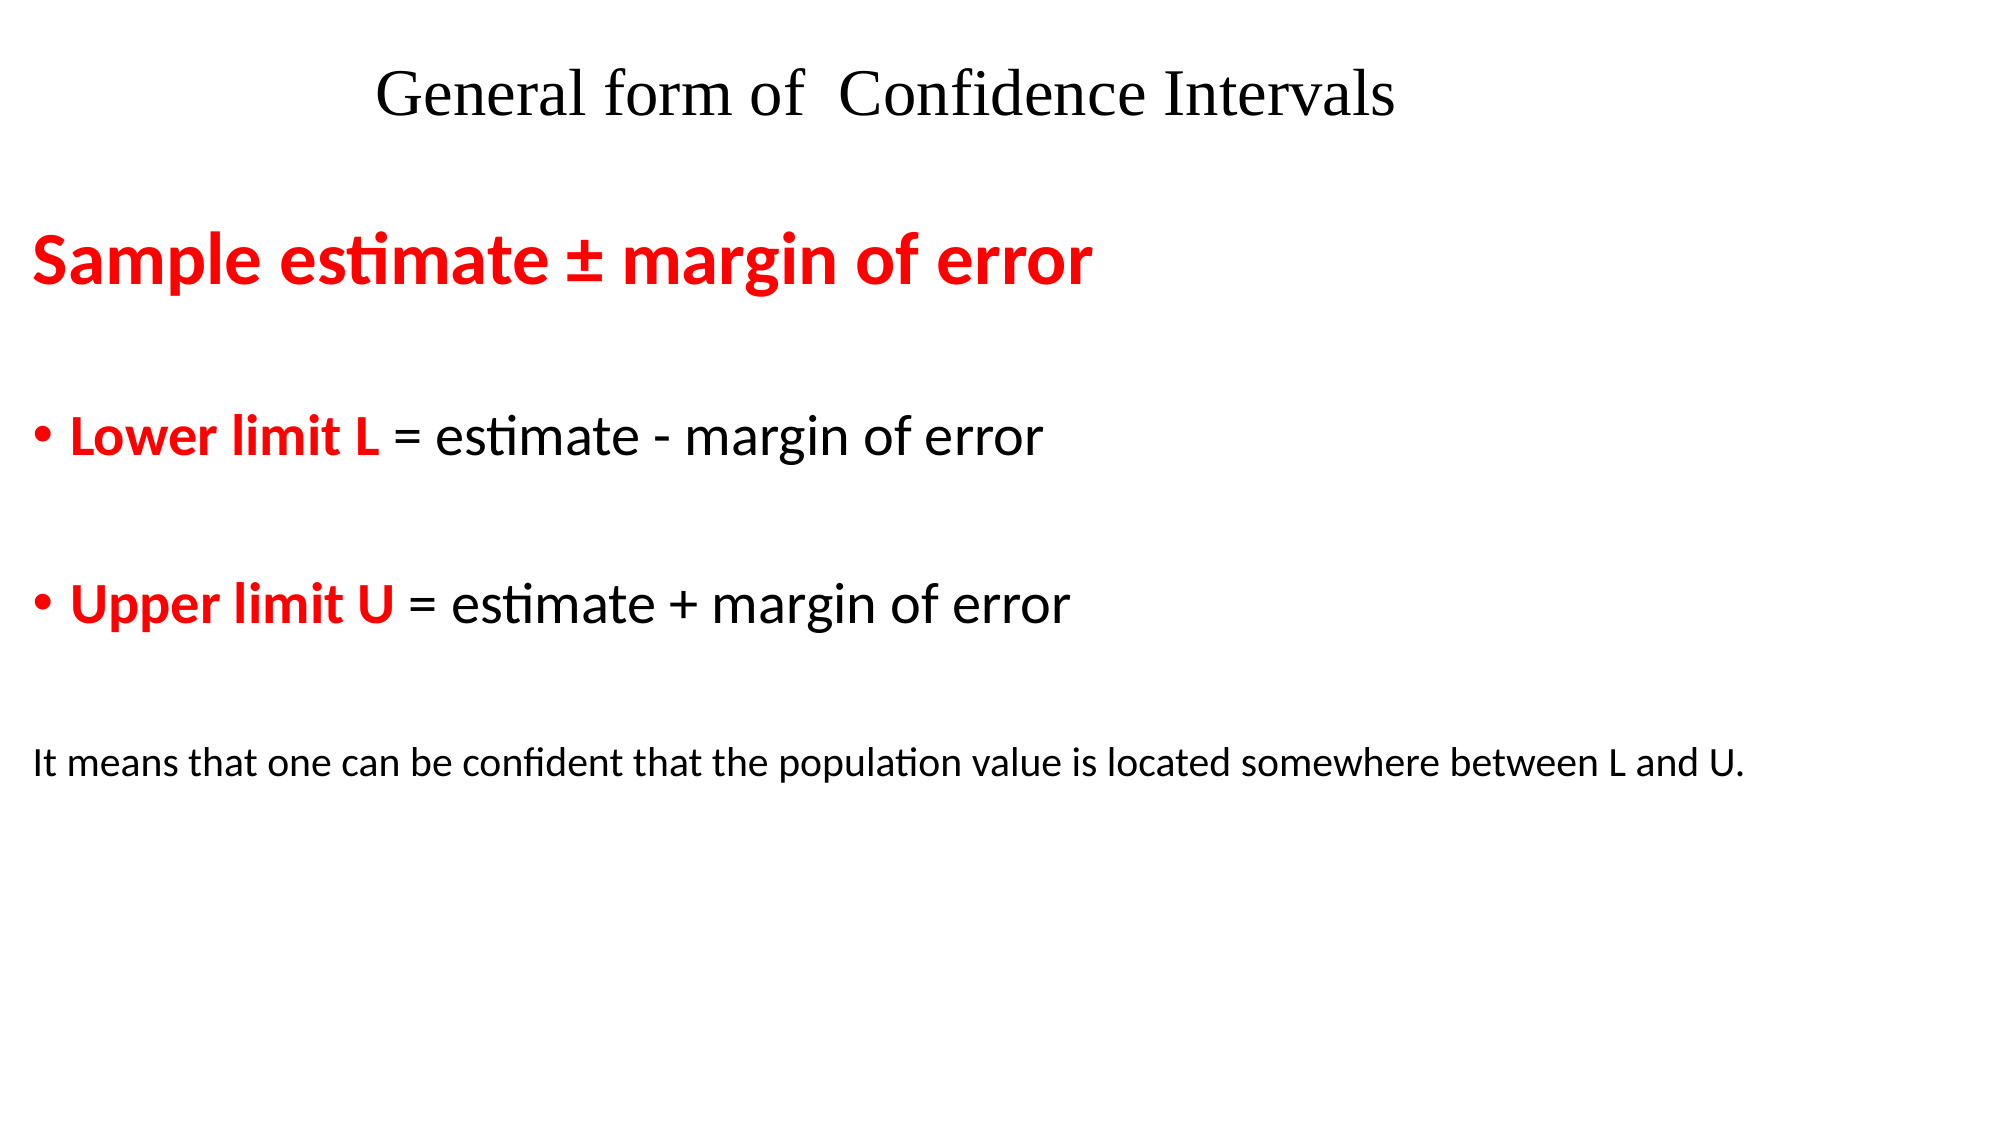

# General form of  Confidence Intervals
Sample estimate ± margin of error

Lower limit L = estimate - margin of error

Upper limit U = estimate + margin of error

It means that one can be confident that the population value is located somewhere between L and U.